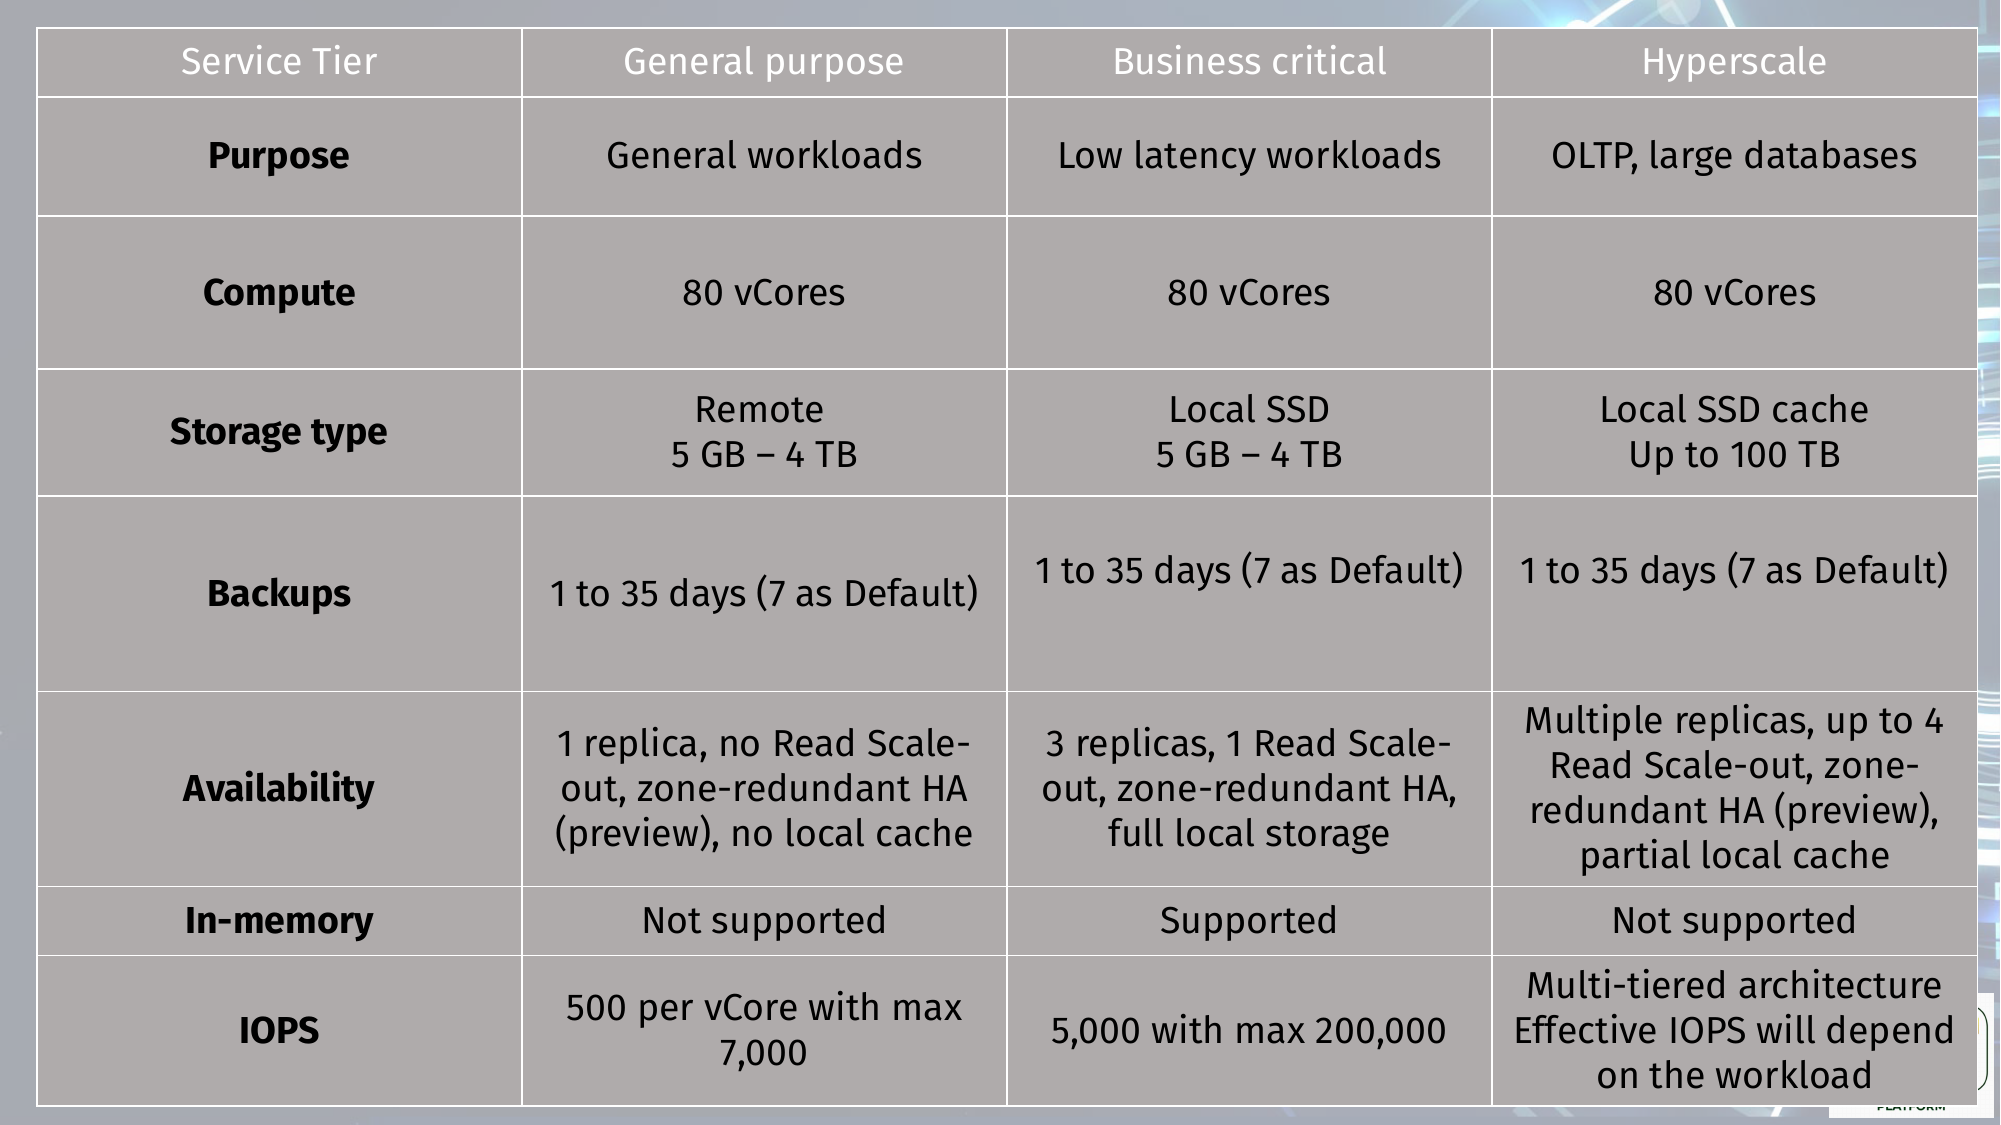

| Service Tier | General purpose | Business critical | Hyperscale |
| --- | --- | --- | --- |
| Purpose | General workloads | Low latency workloads | OLTP, large databases |
| Compute | 80 vCores | 80 vCores | 80 vCores |
| Storage type | Remote 5 GB – 4 TB | Local SSD 5 GB – 4 TB | Local SSD cache Up to 100 TB |
| Backups | 1 to 35 days (7 as Default) | 1 to 35 days (7 as Default) | 1 to 35 days (7 as Default) |
| Availability | 1 replica, no Read Scale-out, zone-redundant HA (preview), no local cache | 3 replicas, 1 Read Scale-out, zone-redundant HA, full local storage | Multiple replicas, up to 4 Read Scale-out, zone-redundant HA (preview), partial local cache |
| In-memory | Not supported | Supported | Not supported |
| IOPS | 500 per vCore with max 7,000 | 5,000 with max 200,000 | Multi-tiered architecture Effective IOPS will depend on the workload |